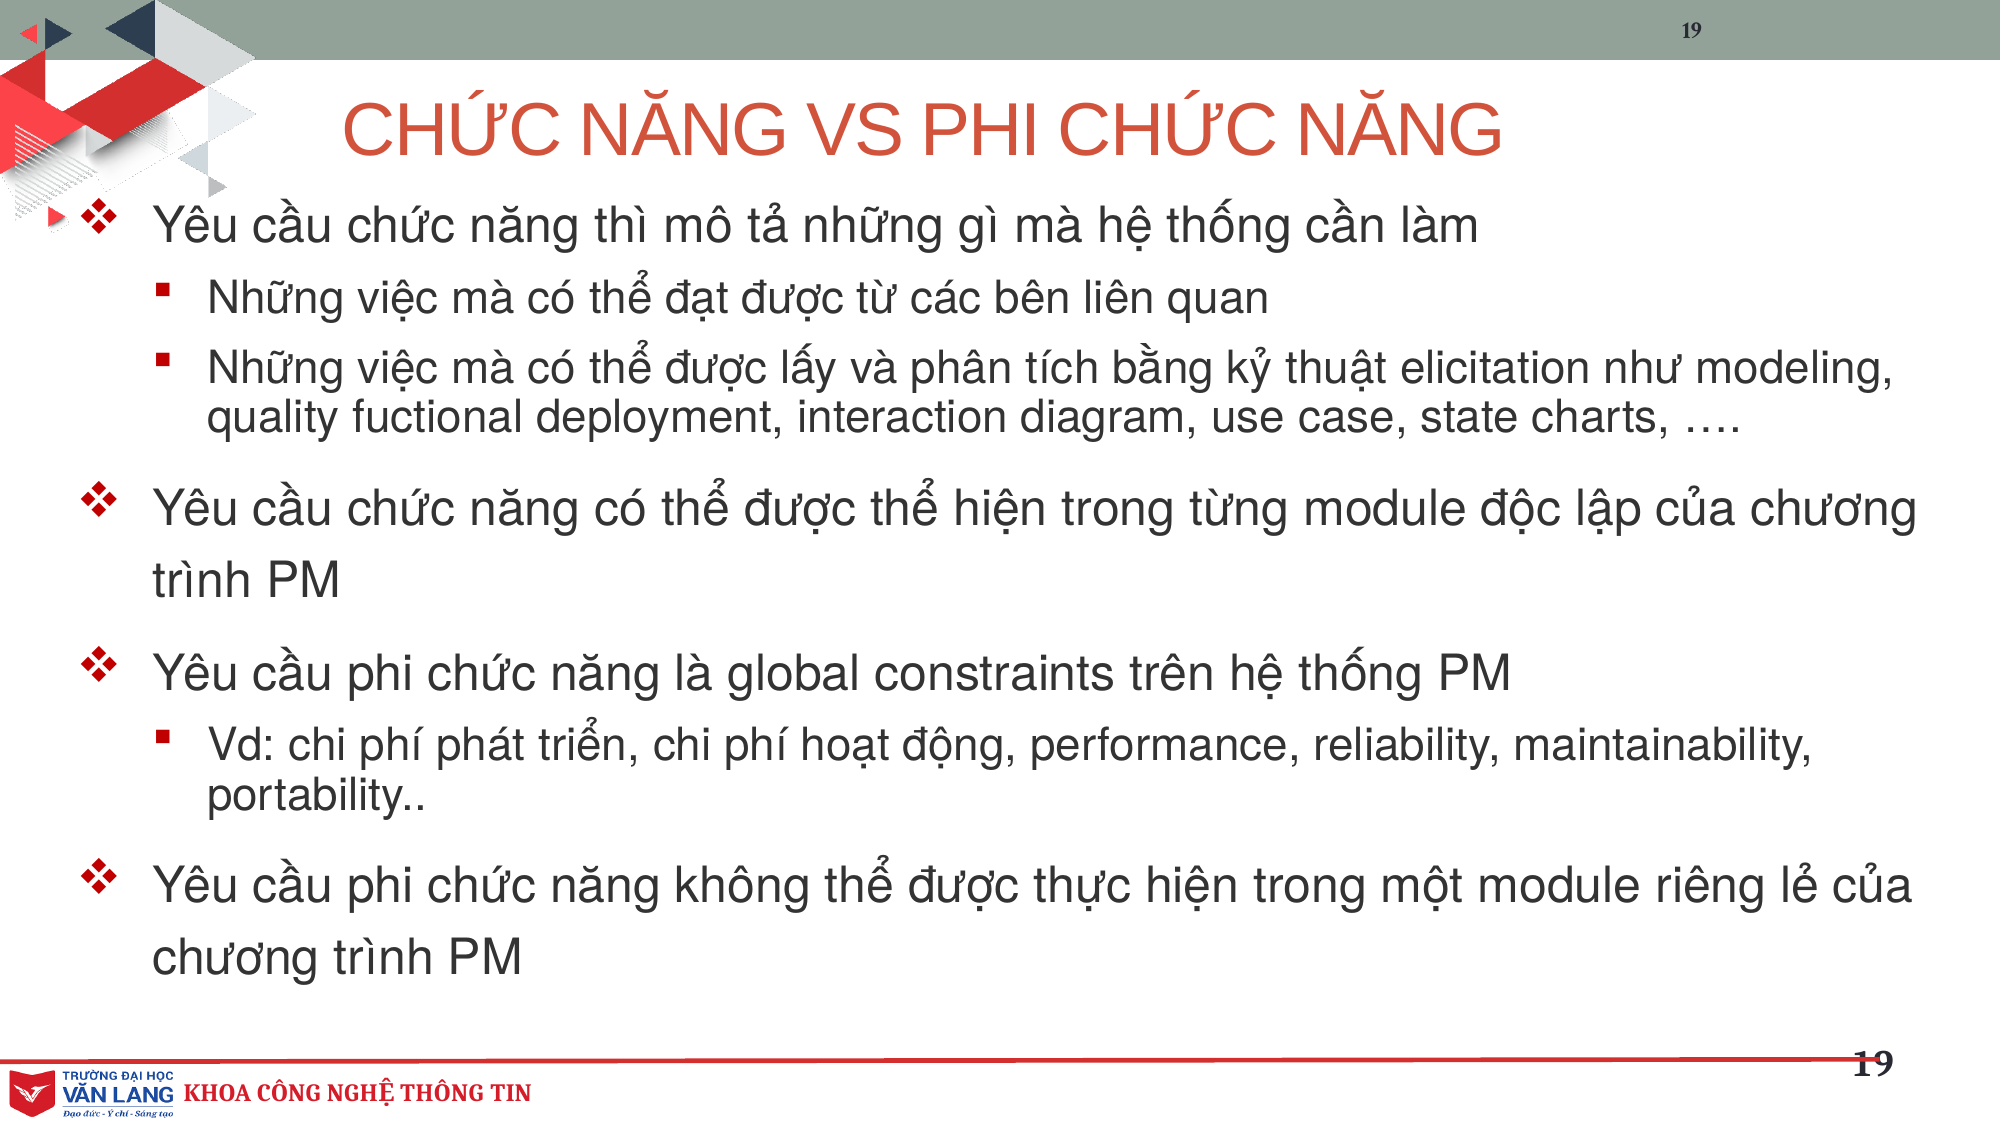

19
# CHỨC NĂNG VS PHI CHỨC NĂNG
Yêu cầu chức năng thì mô tả những gì mà hệ thống cần làm
Những việc mà có thể đạt được từ các bên liên quan
Những việc mà có thể được lấy và phân tích bằng kỷ thuật elicitation như modeling, quality fuctional deployment, interaction diagram, use case, state charts, ….
Yêu cầu chức năng có thể được thể hiện trong từng module độc lập của chương trình PM
Yêu cầu phi chức năng là global constraints trên hệ thống PM
Vd: chi phí phát triển, chi phí hoạt động, performance, reliability, maintainability, portability..
Yêu cầu phi chức năng không thể được thực hiện trong một module riêng lẻ của chương trình PM